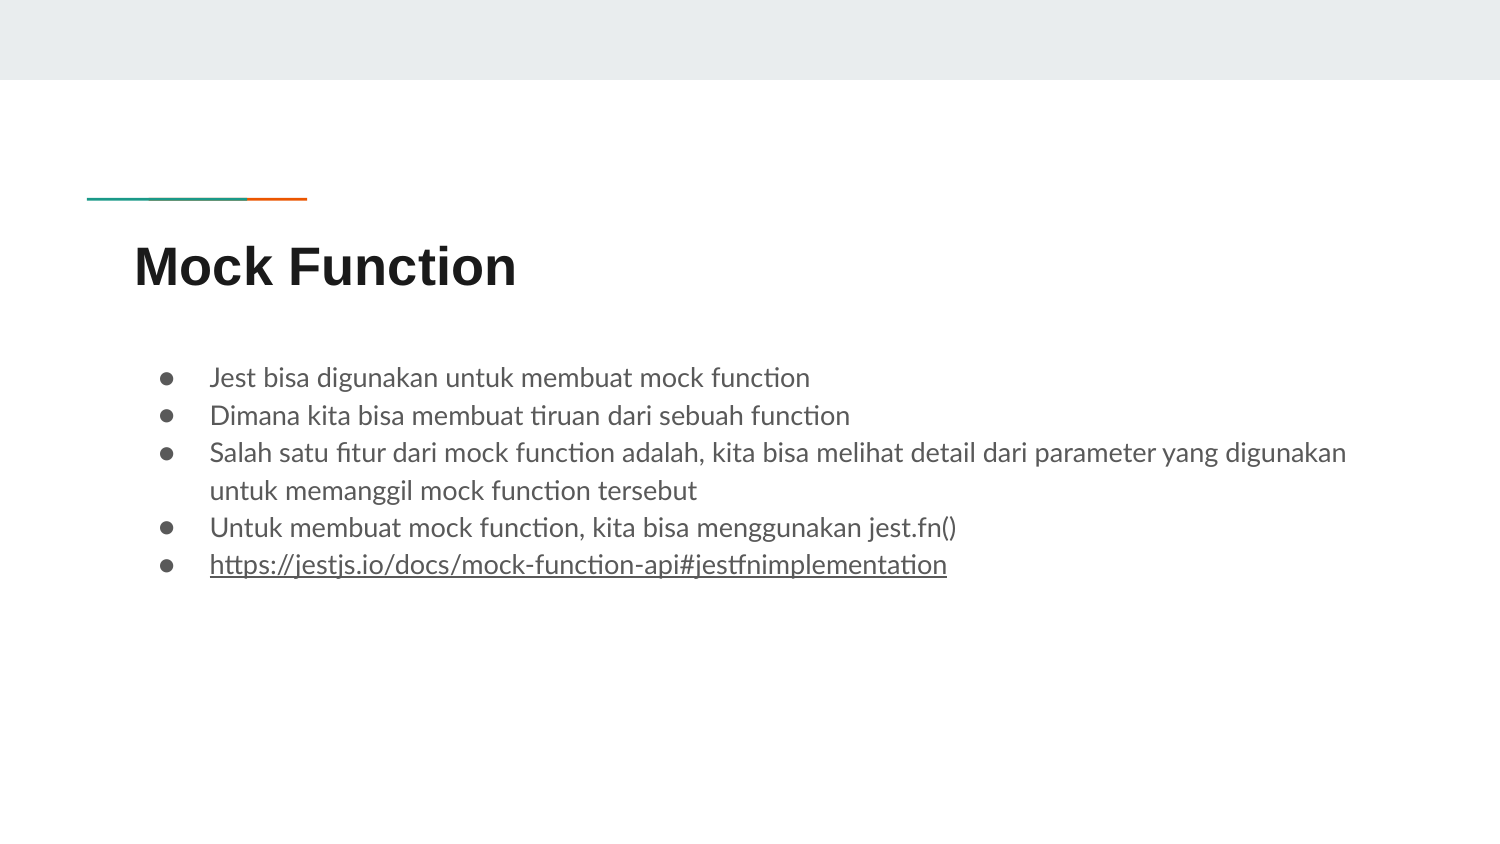

# Mock Function
Jest bisa digunakan untuk membuat mock function
Dimana kita bisa membuat tiruan dari sebuah function
Salah satu fitur dari mock function adalah, kita bisa melihat detail dari parameter yang digunakan untuk memanggil mock function tersebut
Untuk membuat mock function, kita bisa menggunakan jest.fn()
https://jestjs.io/docs/mock-function-api#jestfnimplementation